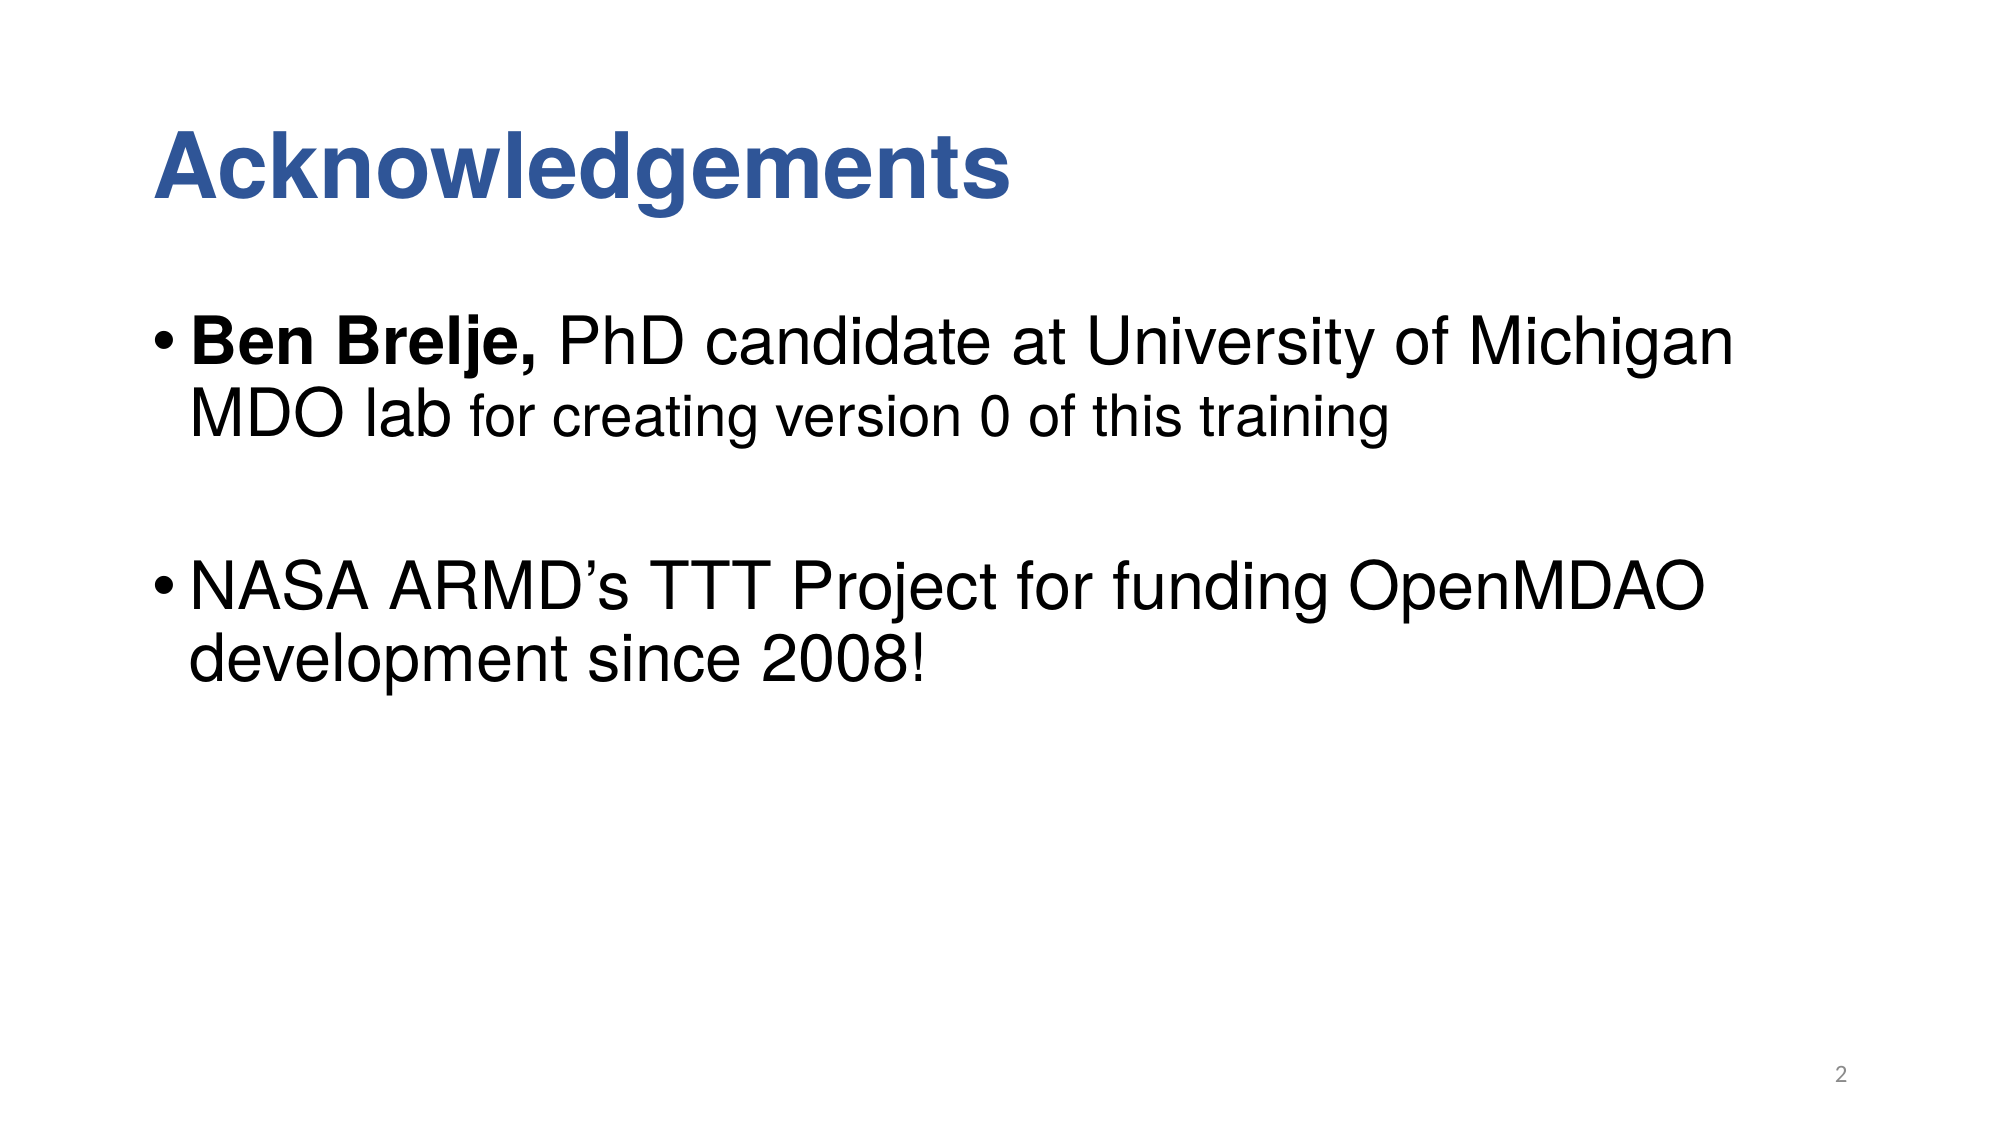

# Acknowledgements
Ben Brelje, PhD candidate at University of Michigan MDO lab for creating version 0 of this training
NASA ARMD’s TTT Project for funding OpenMDAO development since 2008!
2